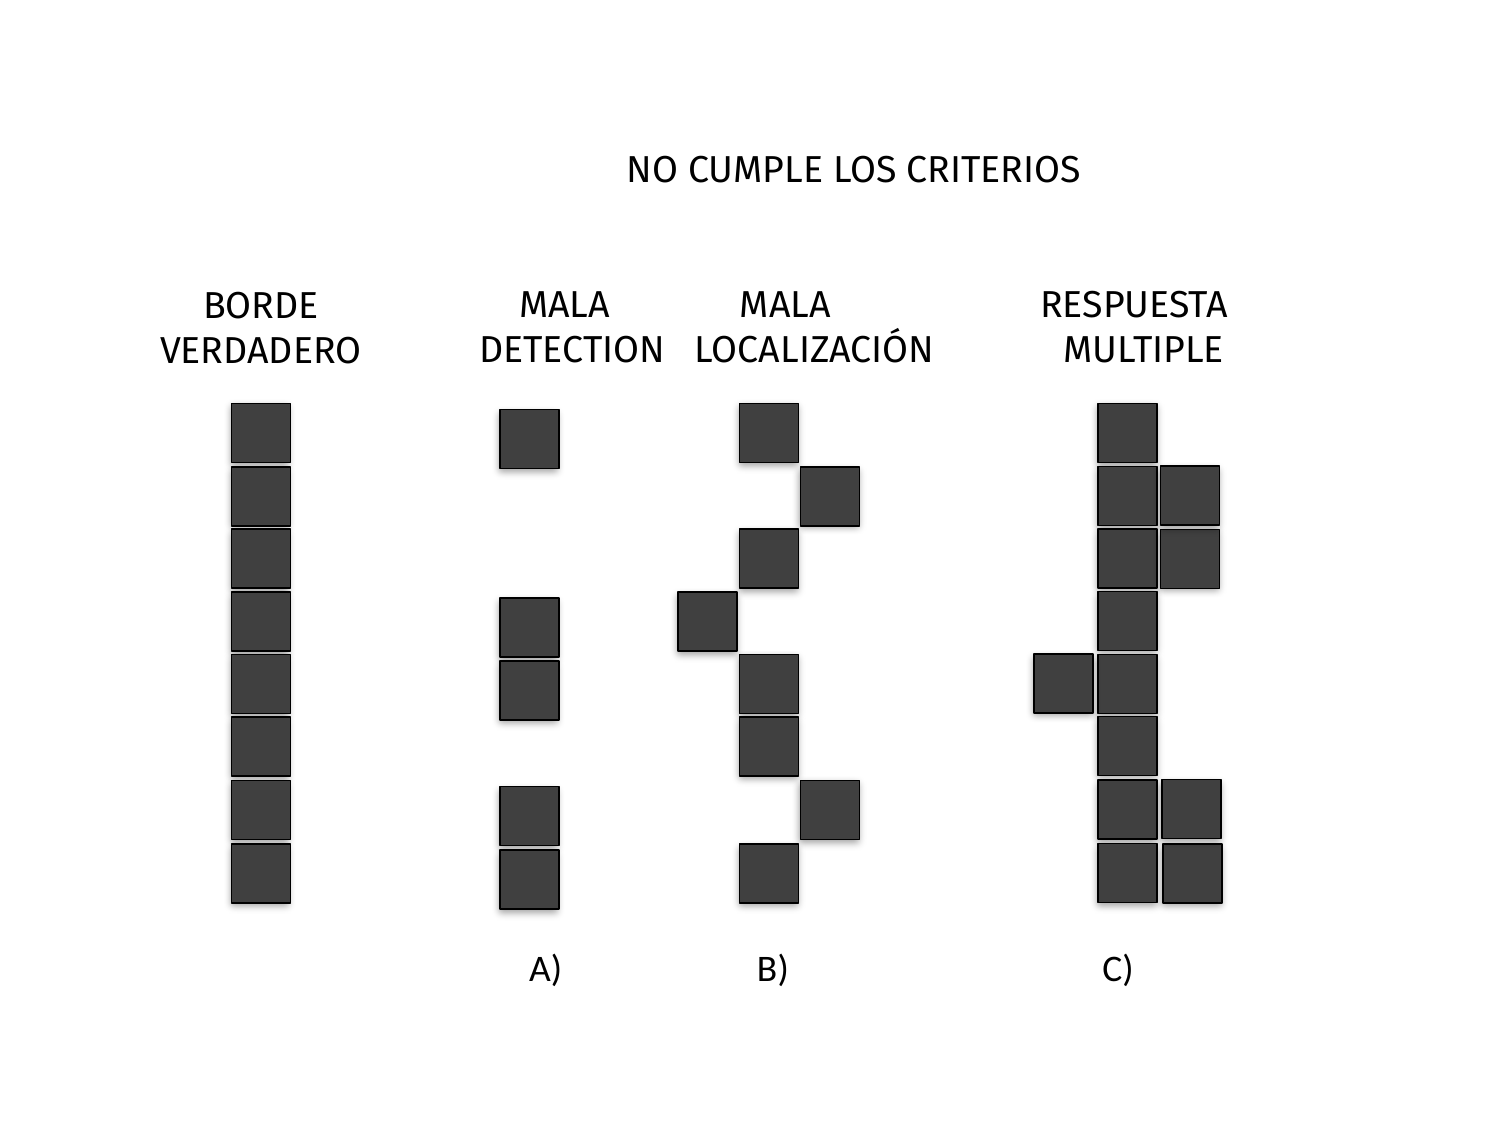

NO CUMPLE LOS CRITERIOS

    MALA             MALA                     RESPUESTA
DETECTION   LOCALIZACIÓN             MULTIPLE
BORDE
VERDADERO

A)                       B)                                     C)